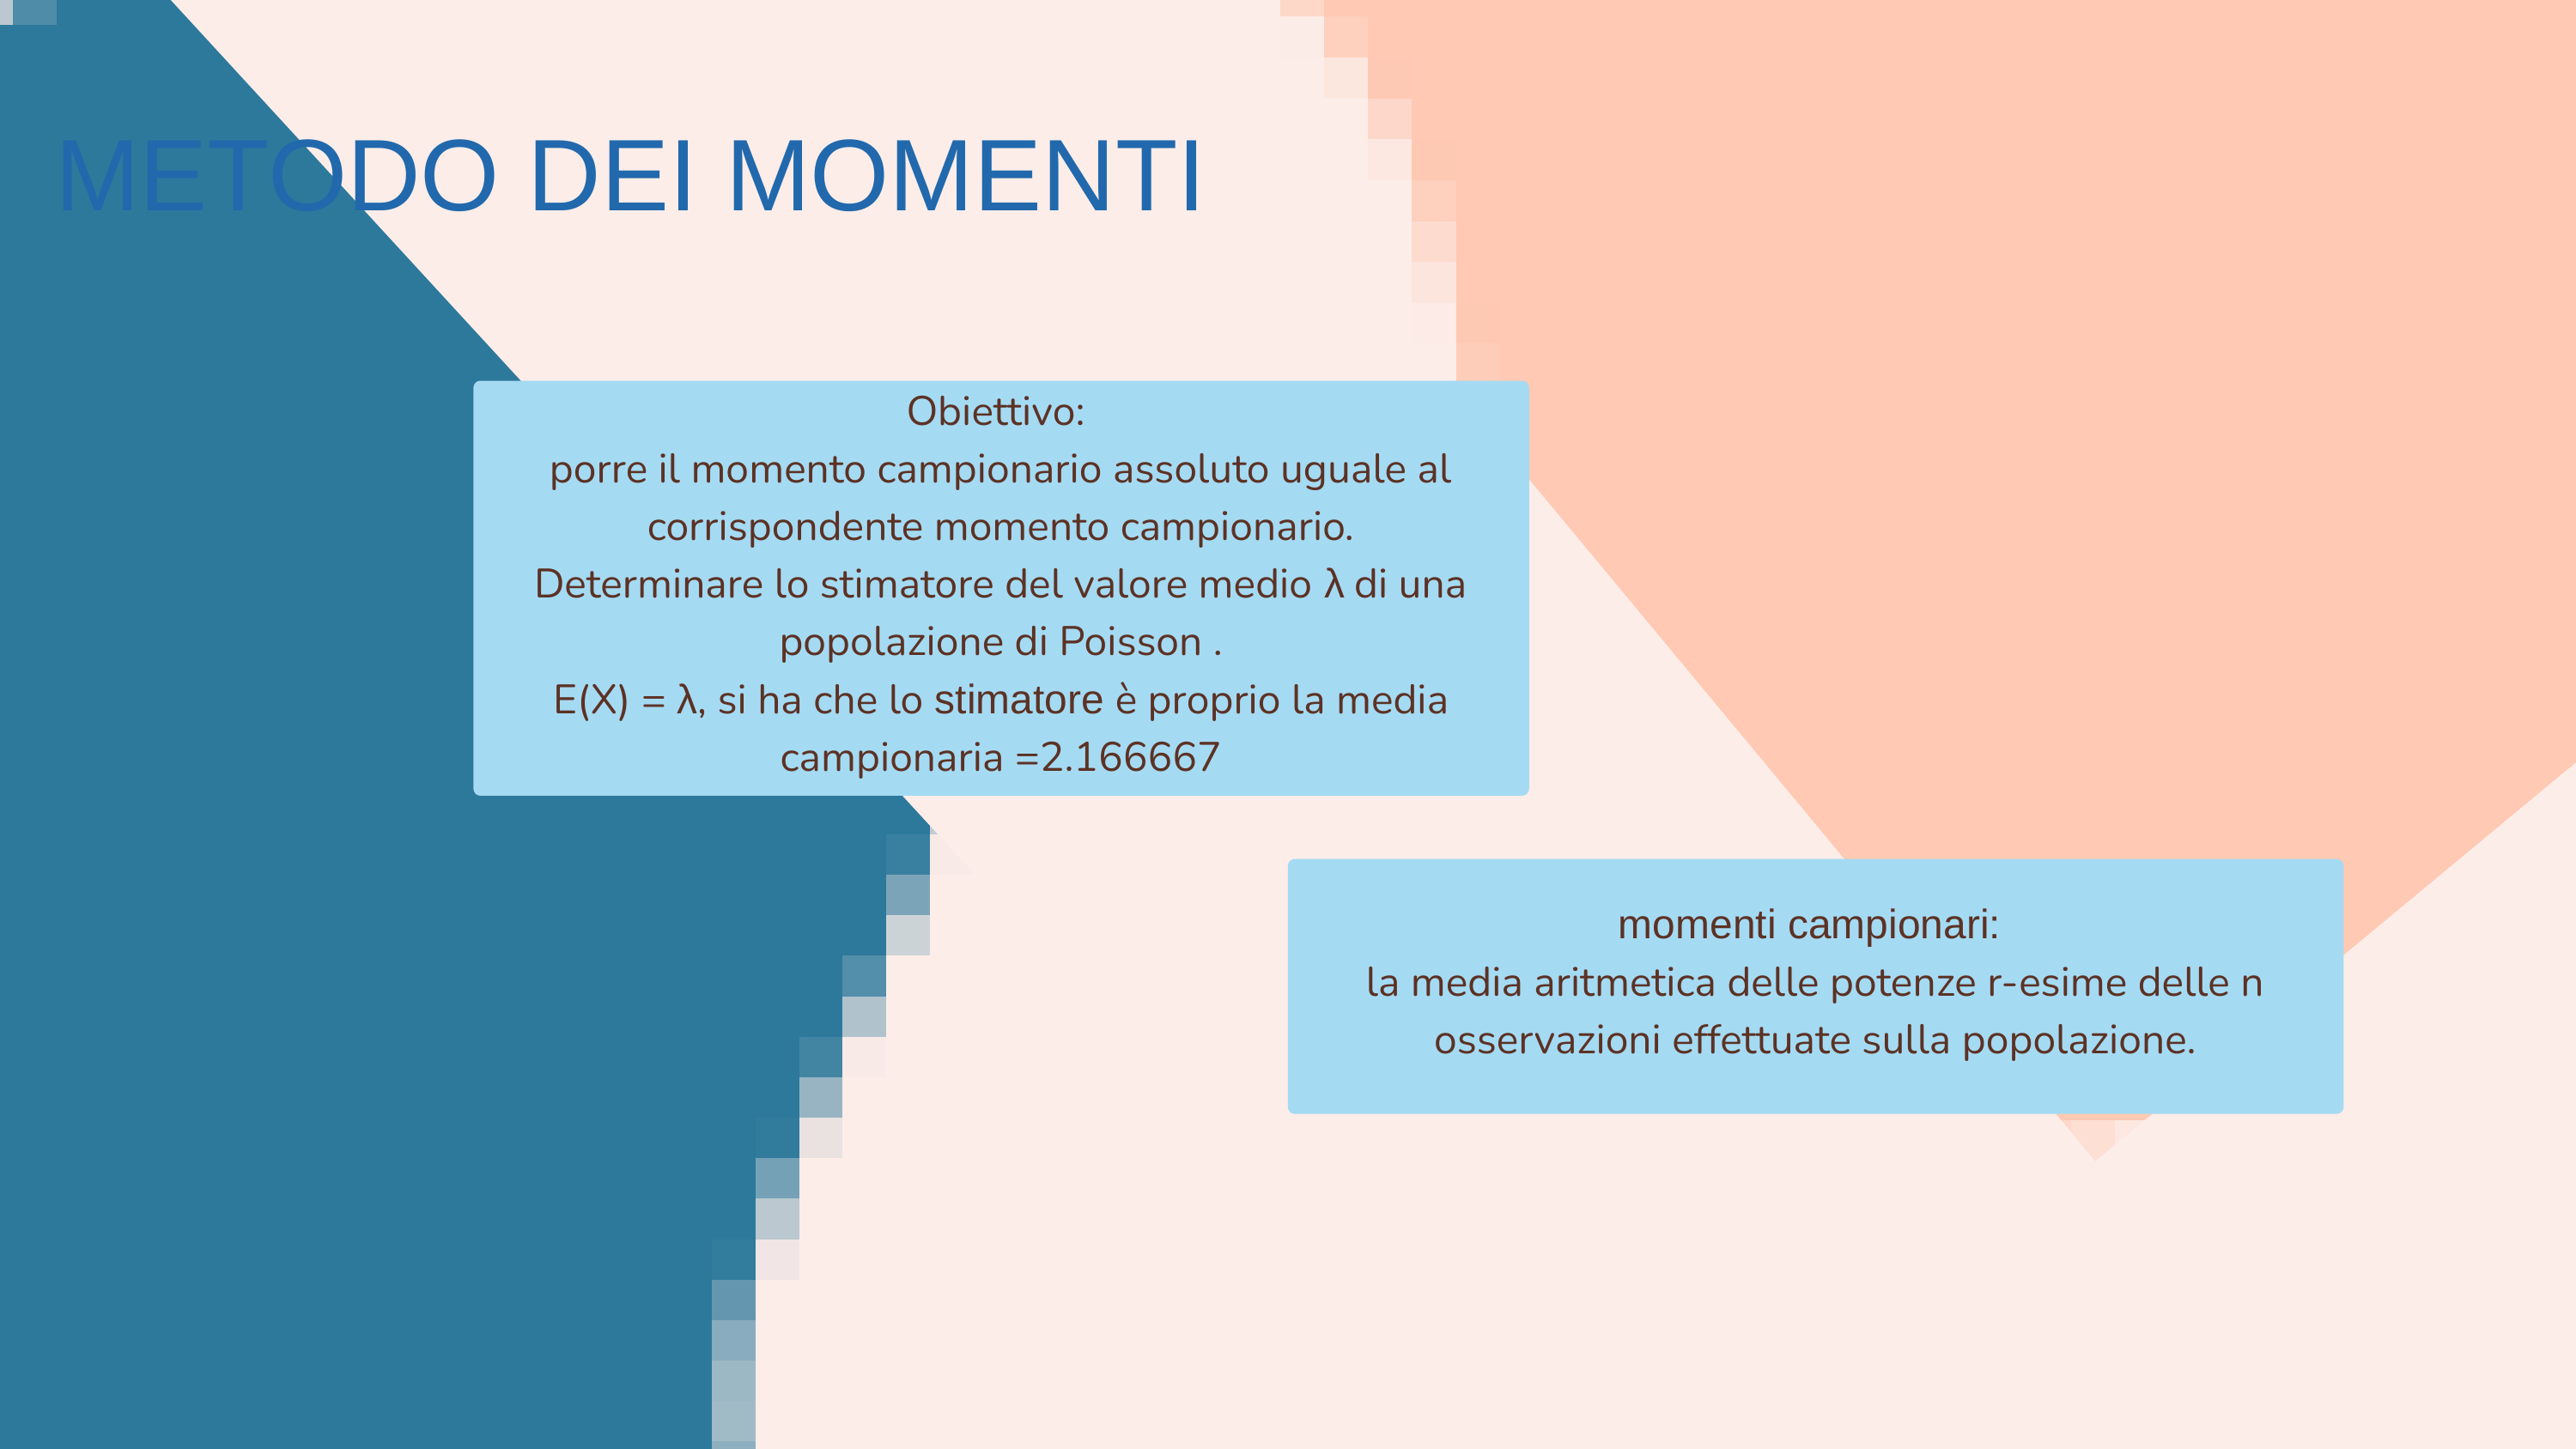

METODO DEI MOMENTI

Obiettivo:
porre il momento campionario assoluto uguale al corrispondente momento campionario.
Determinare lo stimatore del valore medio λ di una popolazione di Poisson .
E(X) = λ, si ha che lo stimatore è proprio la media campionaria =2.166667

momenti campionari:
la media aritmetica delle potenze r-esime delle n osservazioni effettuate sulla popolazione.